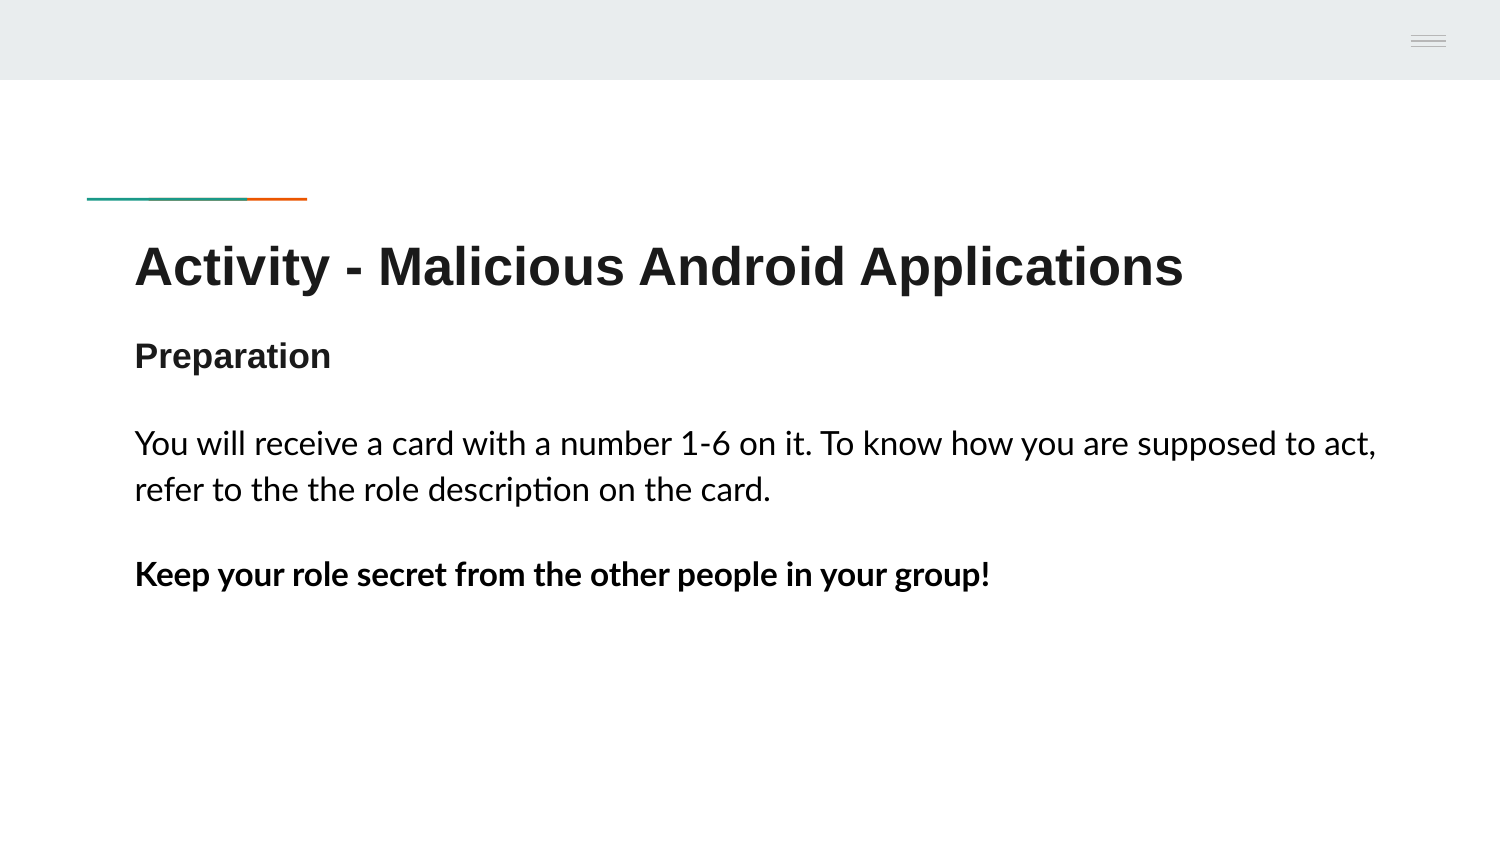

# Activity - Malicious Android Applications

Preparation

You will receive a card with a number 1-6 on it. To know how you are supposed to act, refer to the the role description on the card.

Keep your role secret from the other people in your group!